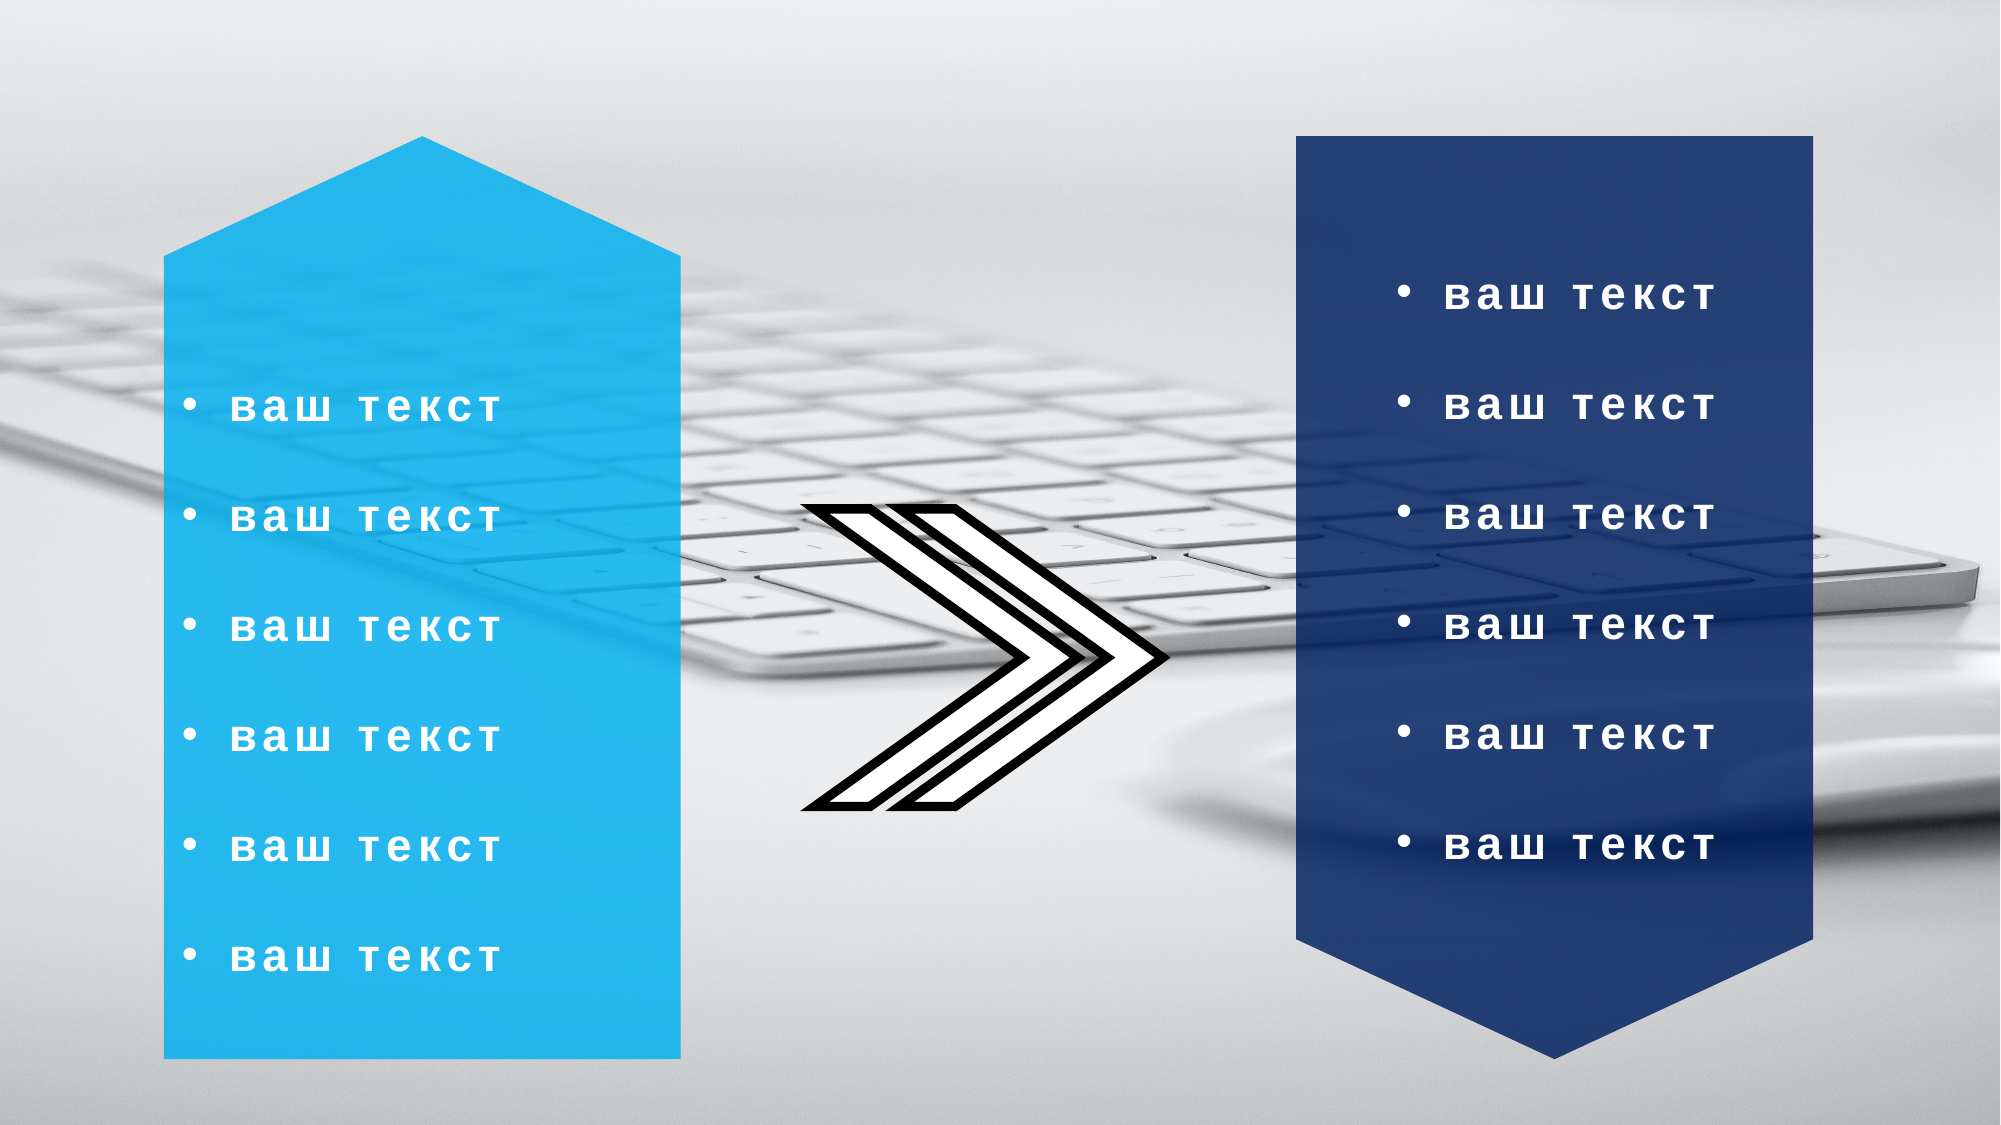

ваш текст

ваш текст

ваш текст

ваш текст

ваш текст

ваш текст
ваш текст

ваш текст

ваш текст

ваш текст

ваш текст

ваш текст